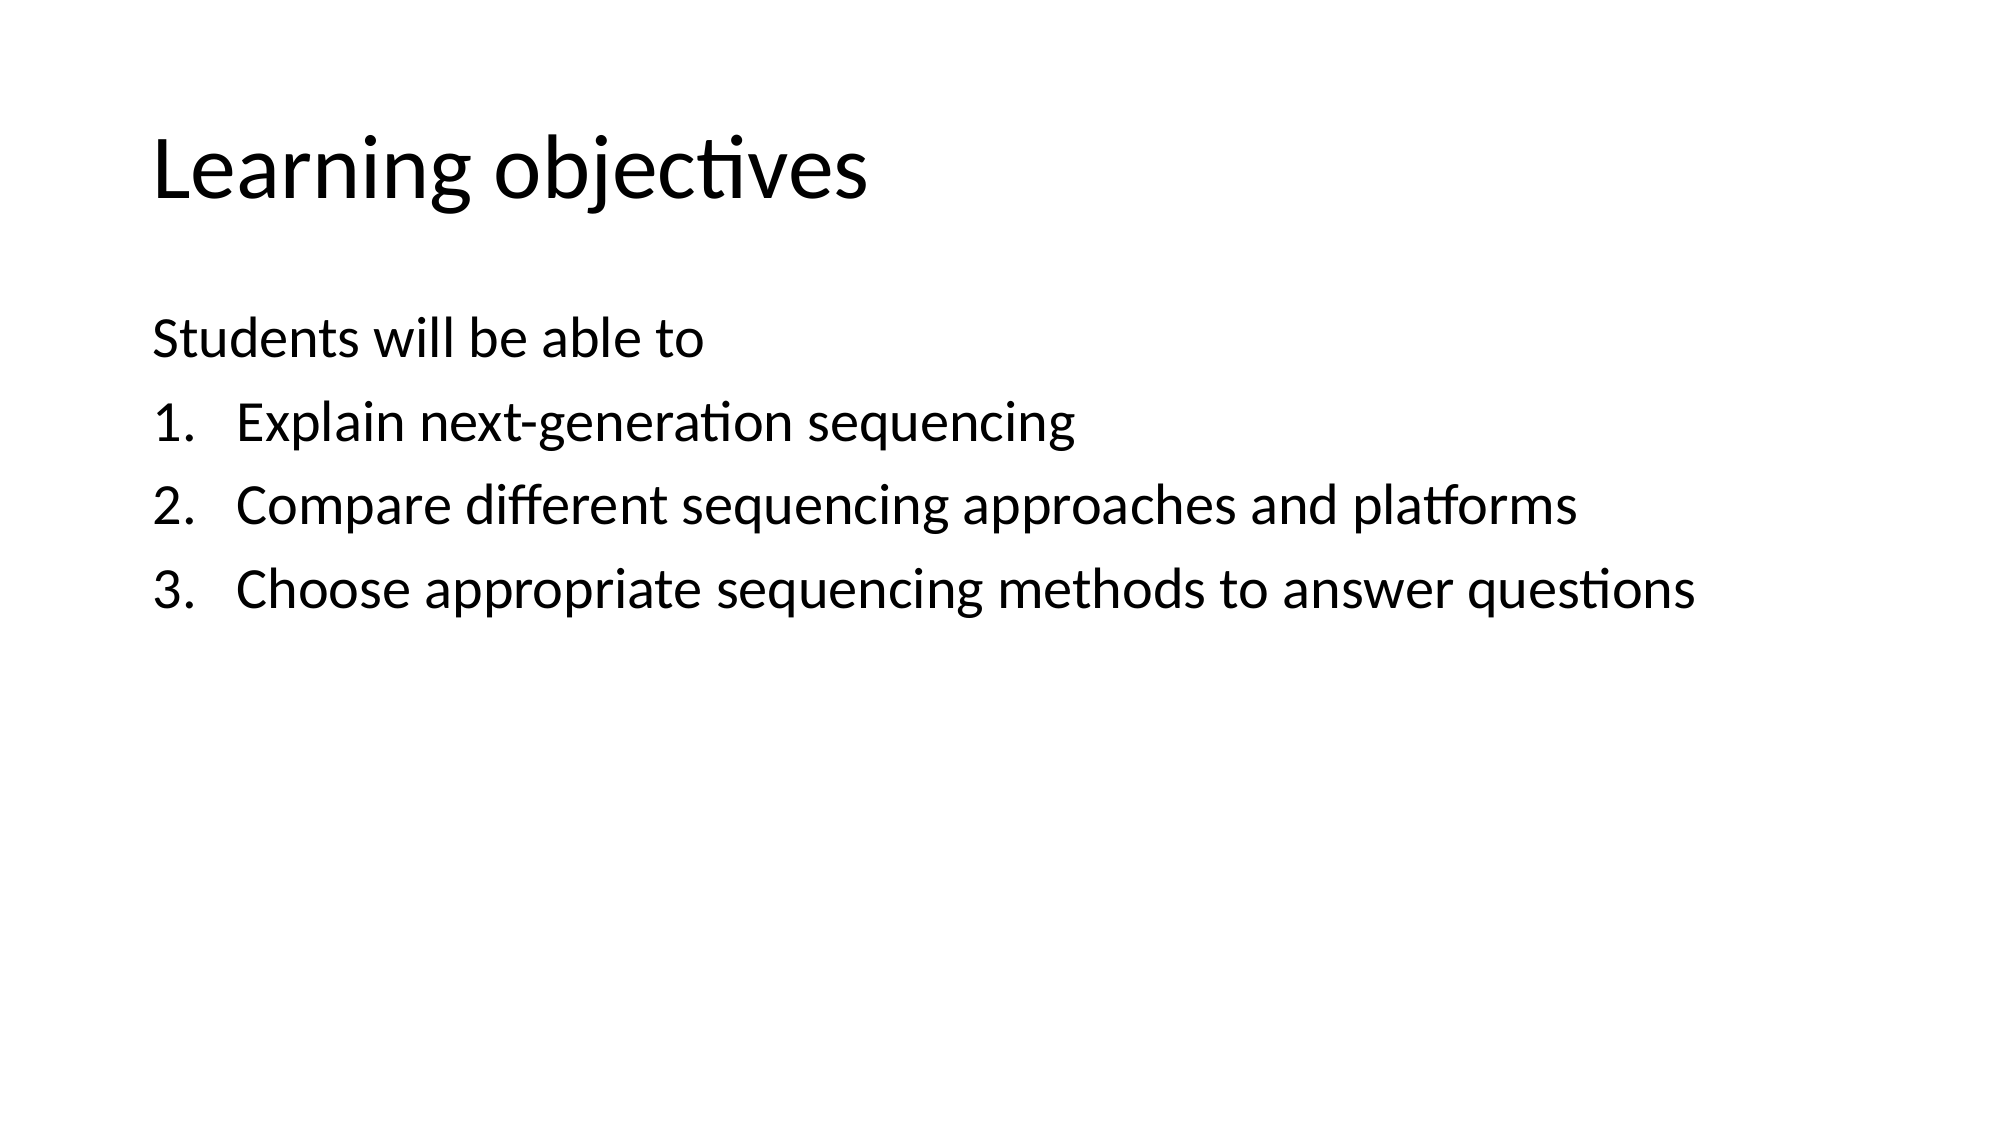

# Learning objectives
Students will be able to
Explain next-generation sequencing
Compare different sequencing approaches and platforms
Choose appropriate sequencing methods to answer questions